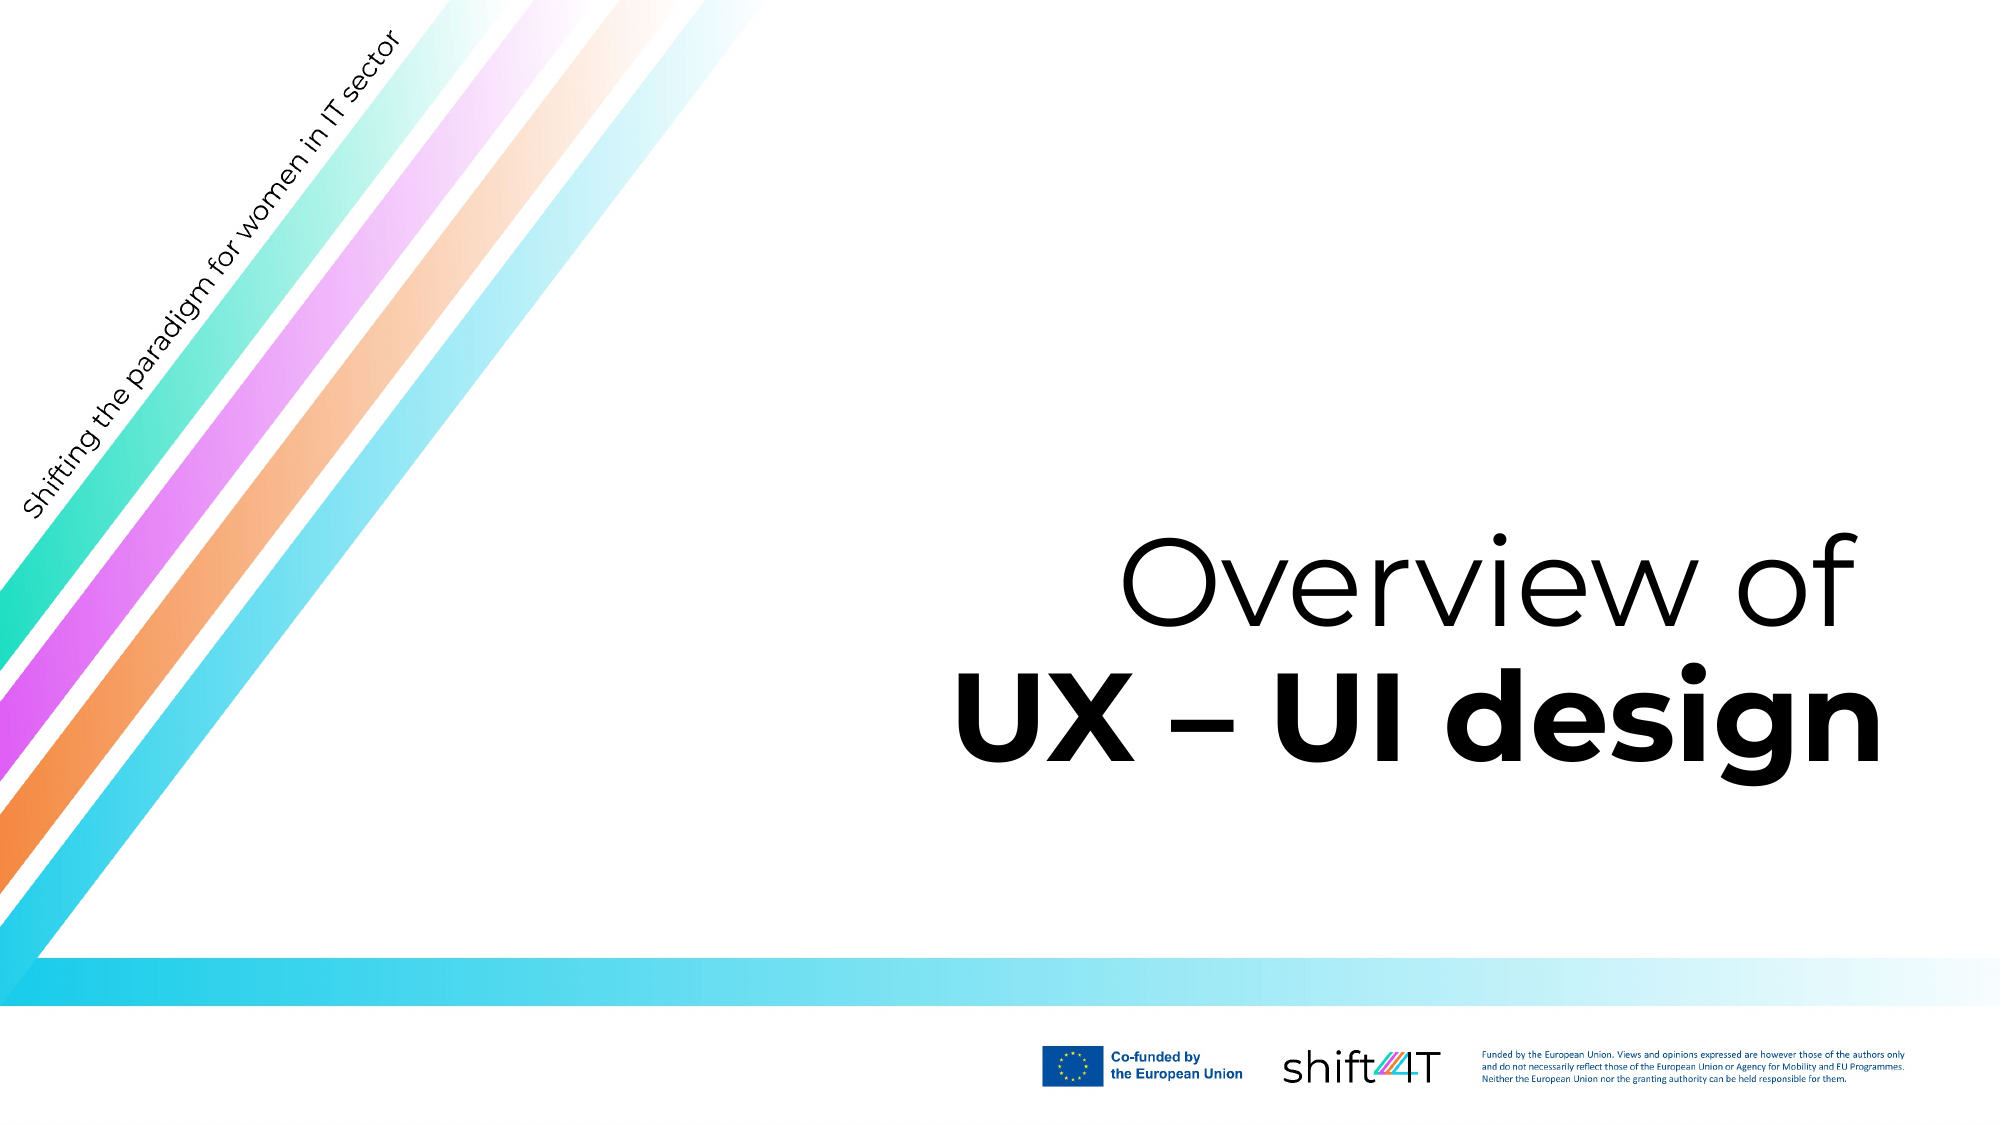

# Overview of UX – UI design